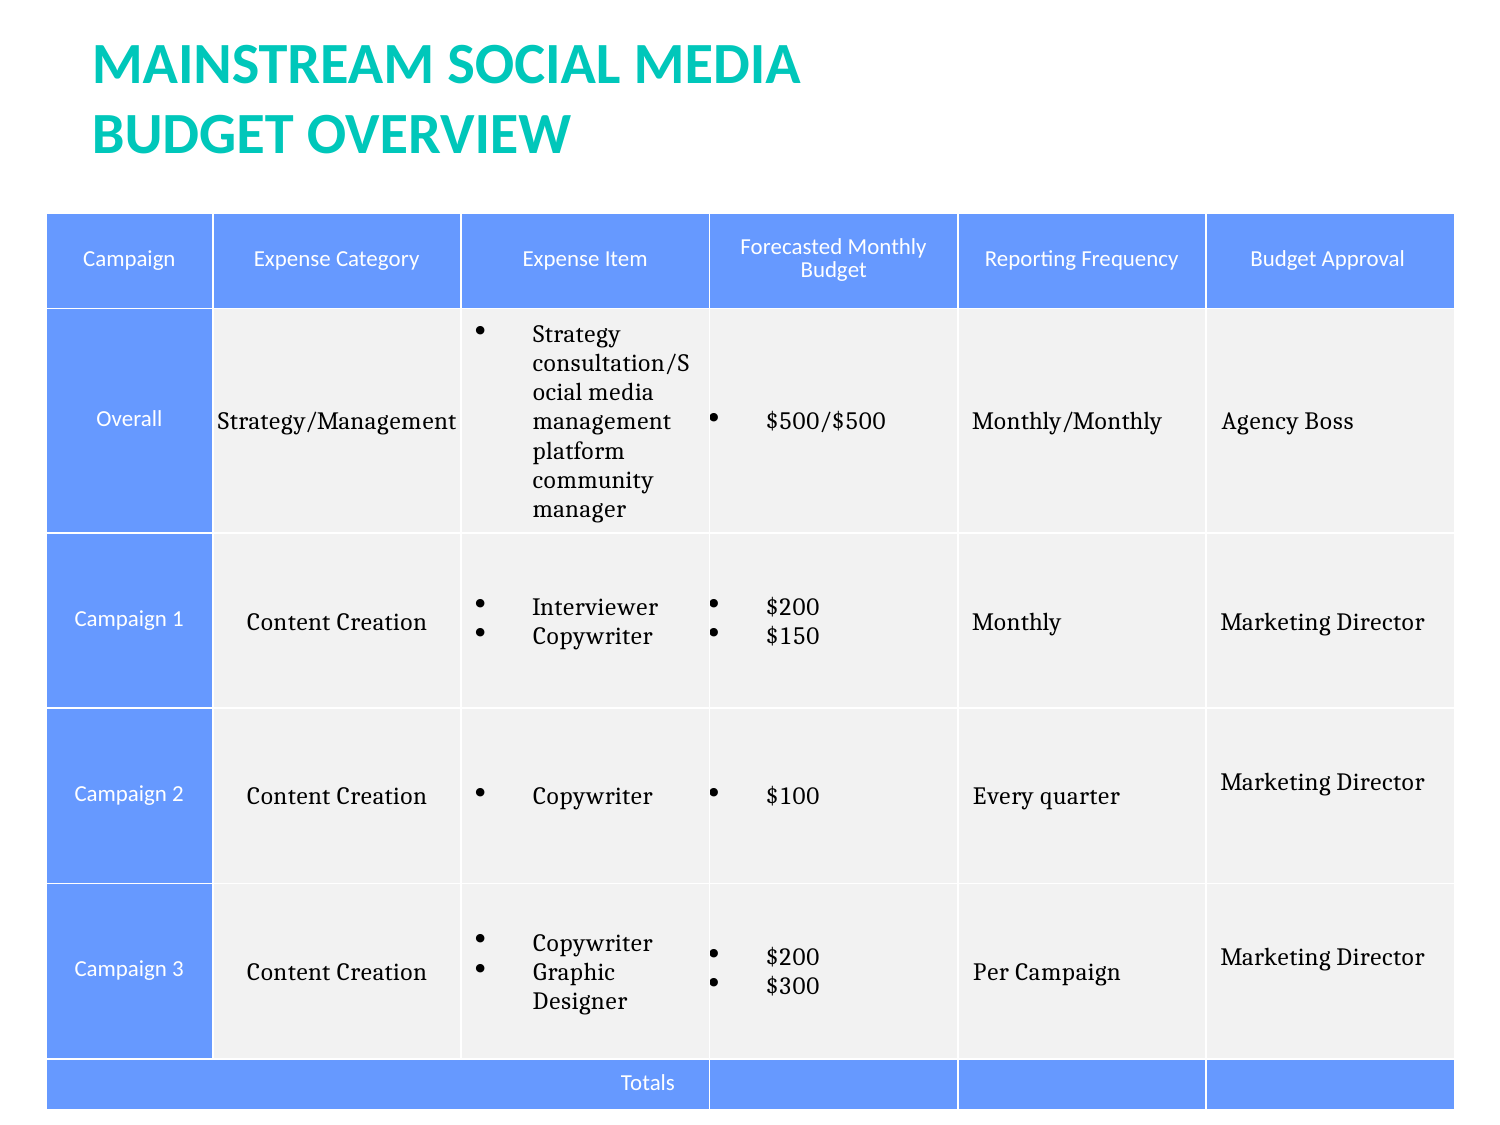

MAINSTREAM SOCIAL MEDIA
BUDGET OVERVIEW
| Campaign | Expense Category | Expense Item | Forecasted Monthly Budget | Reporting Frequency | Budget Approval |
| --- | --- | --- | --- | --- | --- |
| Overall | Strategy/Management | Strategy consultation/Social media management platform community manager | $500/$500 | Monthly/Monthly | Agency Boss |
| Campaign 1 | Content Creation | Interviewer Copywriter | $200 $150 | Monthly | Marketing Director |
| Campaign 2 | Content Creation | Copywriter | $100 | Every quarter | Marketing Director |
| Campaign 3 | Content Creation | Copywriter Graphic Designer | $200 $300 | Per Campaign | Marketing Director |
| Totals\_\_\_ |  |  |  |  |  |